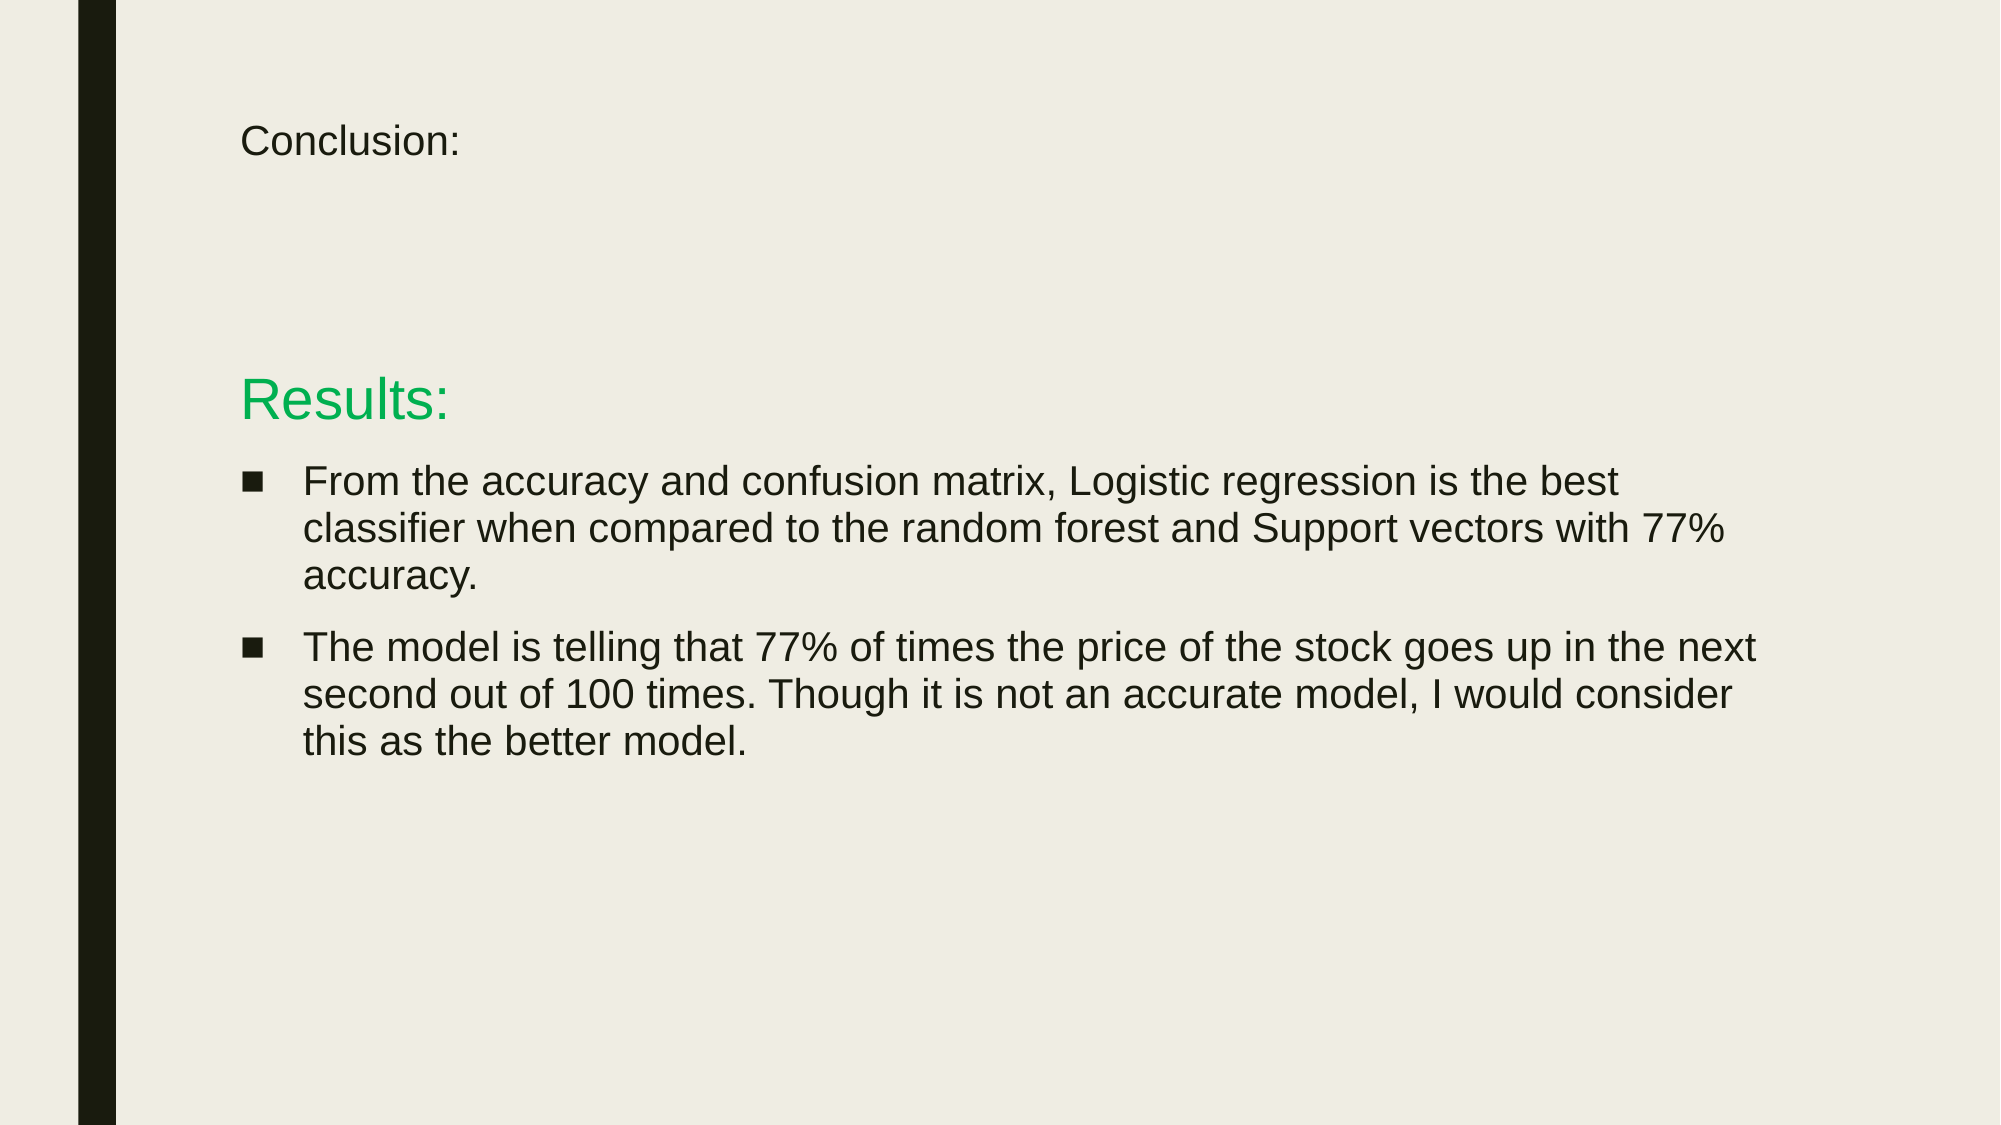

# Conclusion:
Results:
From the accuracy and confusion matrix, Logistic regression is the best classifier when compared to the random forest and Support vectors with 77% accuracy.
The model is telling that 77% of times the price of the stock goes up in the next second out of 100 times. Though it is not an accurate model, I would consider this as the better model.